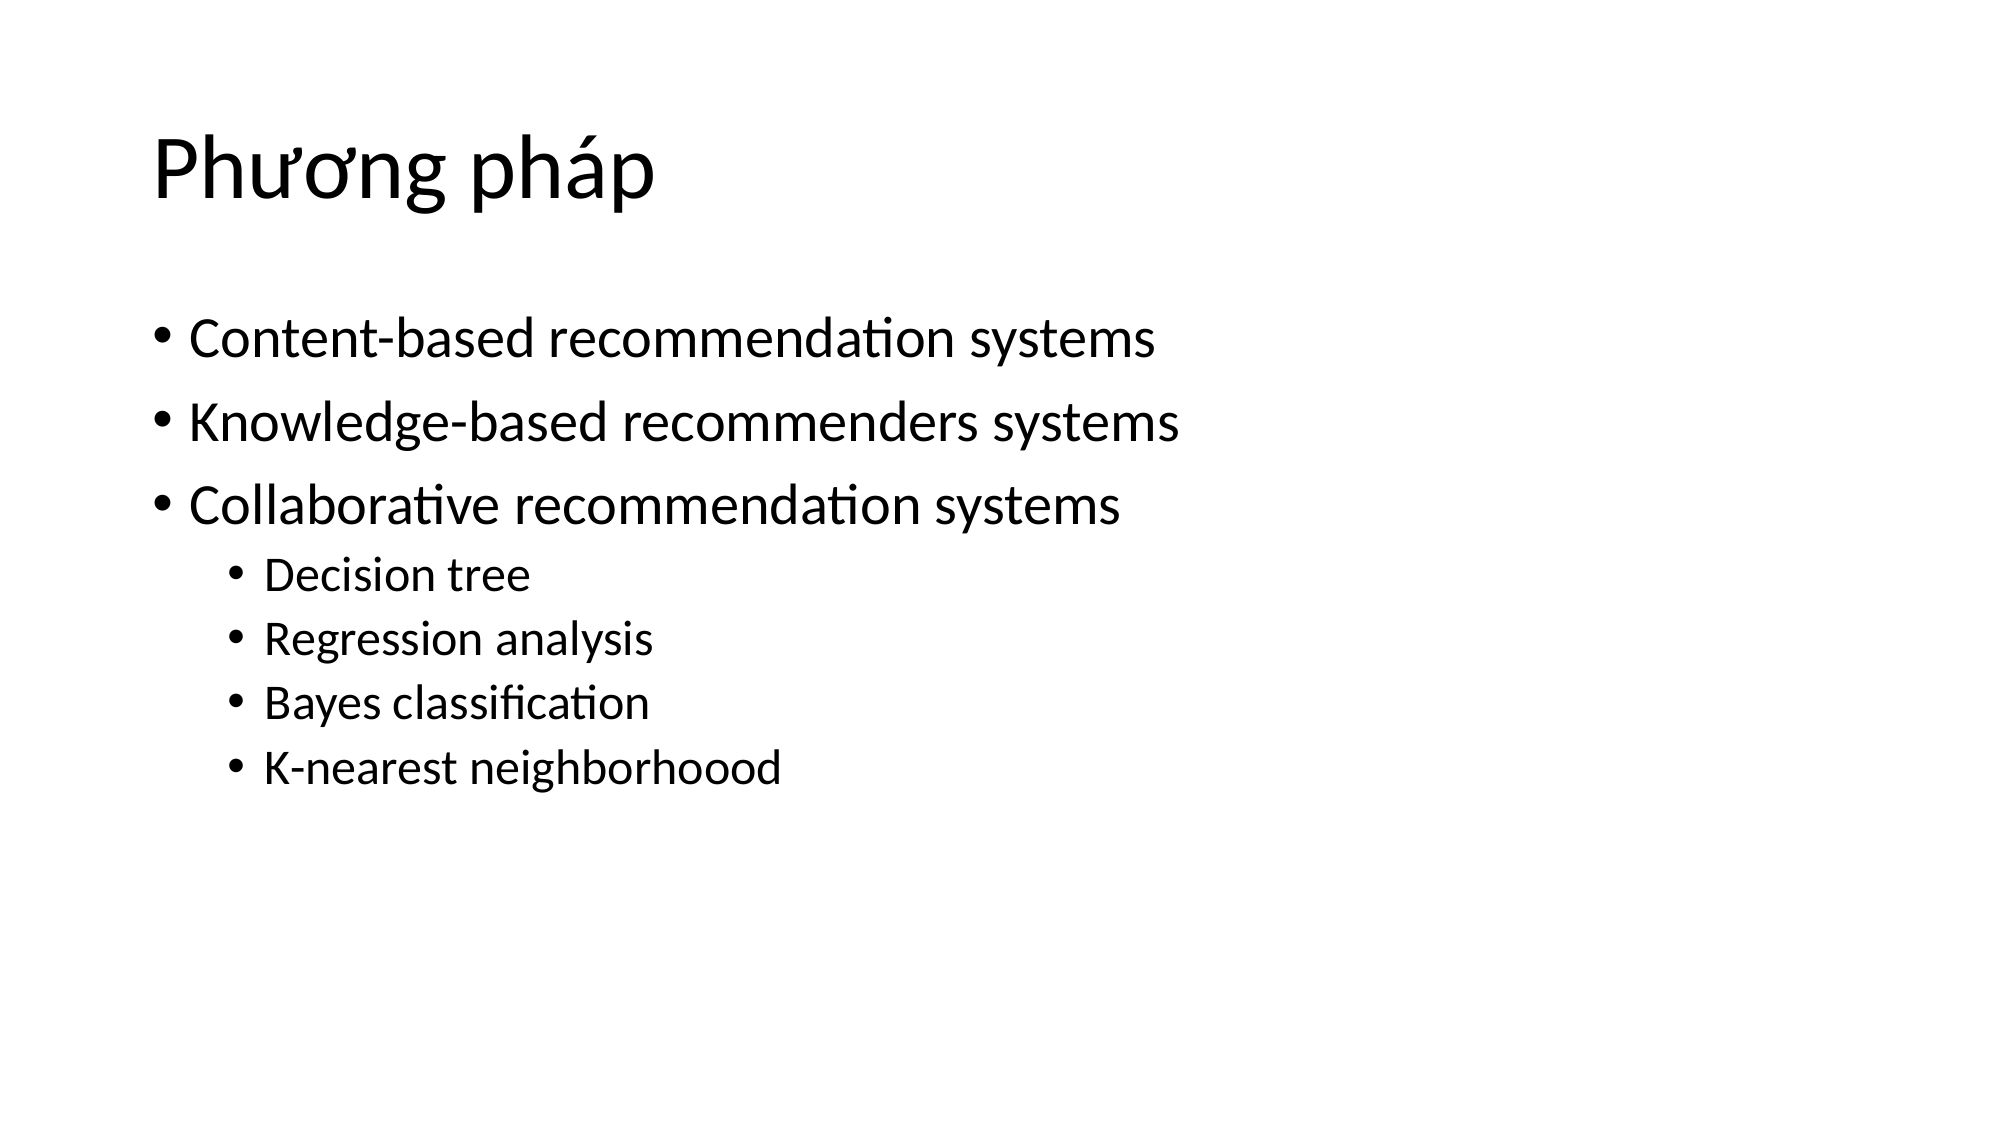

# Phương pháp
Content-based recommendation systems
Knowledge-based recommenders systems
Collaborative recommendation systems
Decision tree
Regression analysis
Bayes classification
K-nearest neighborhoood